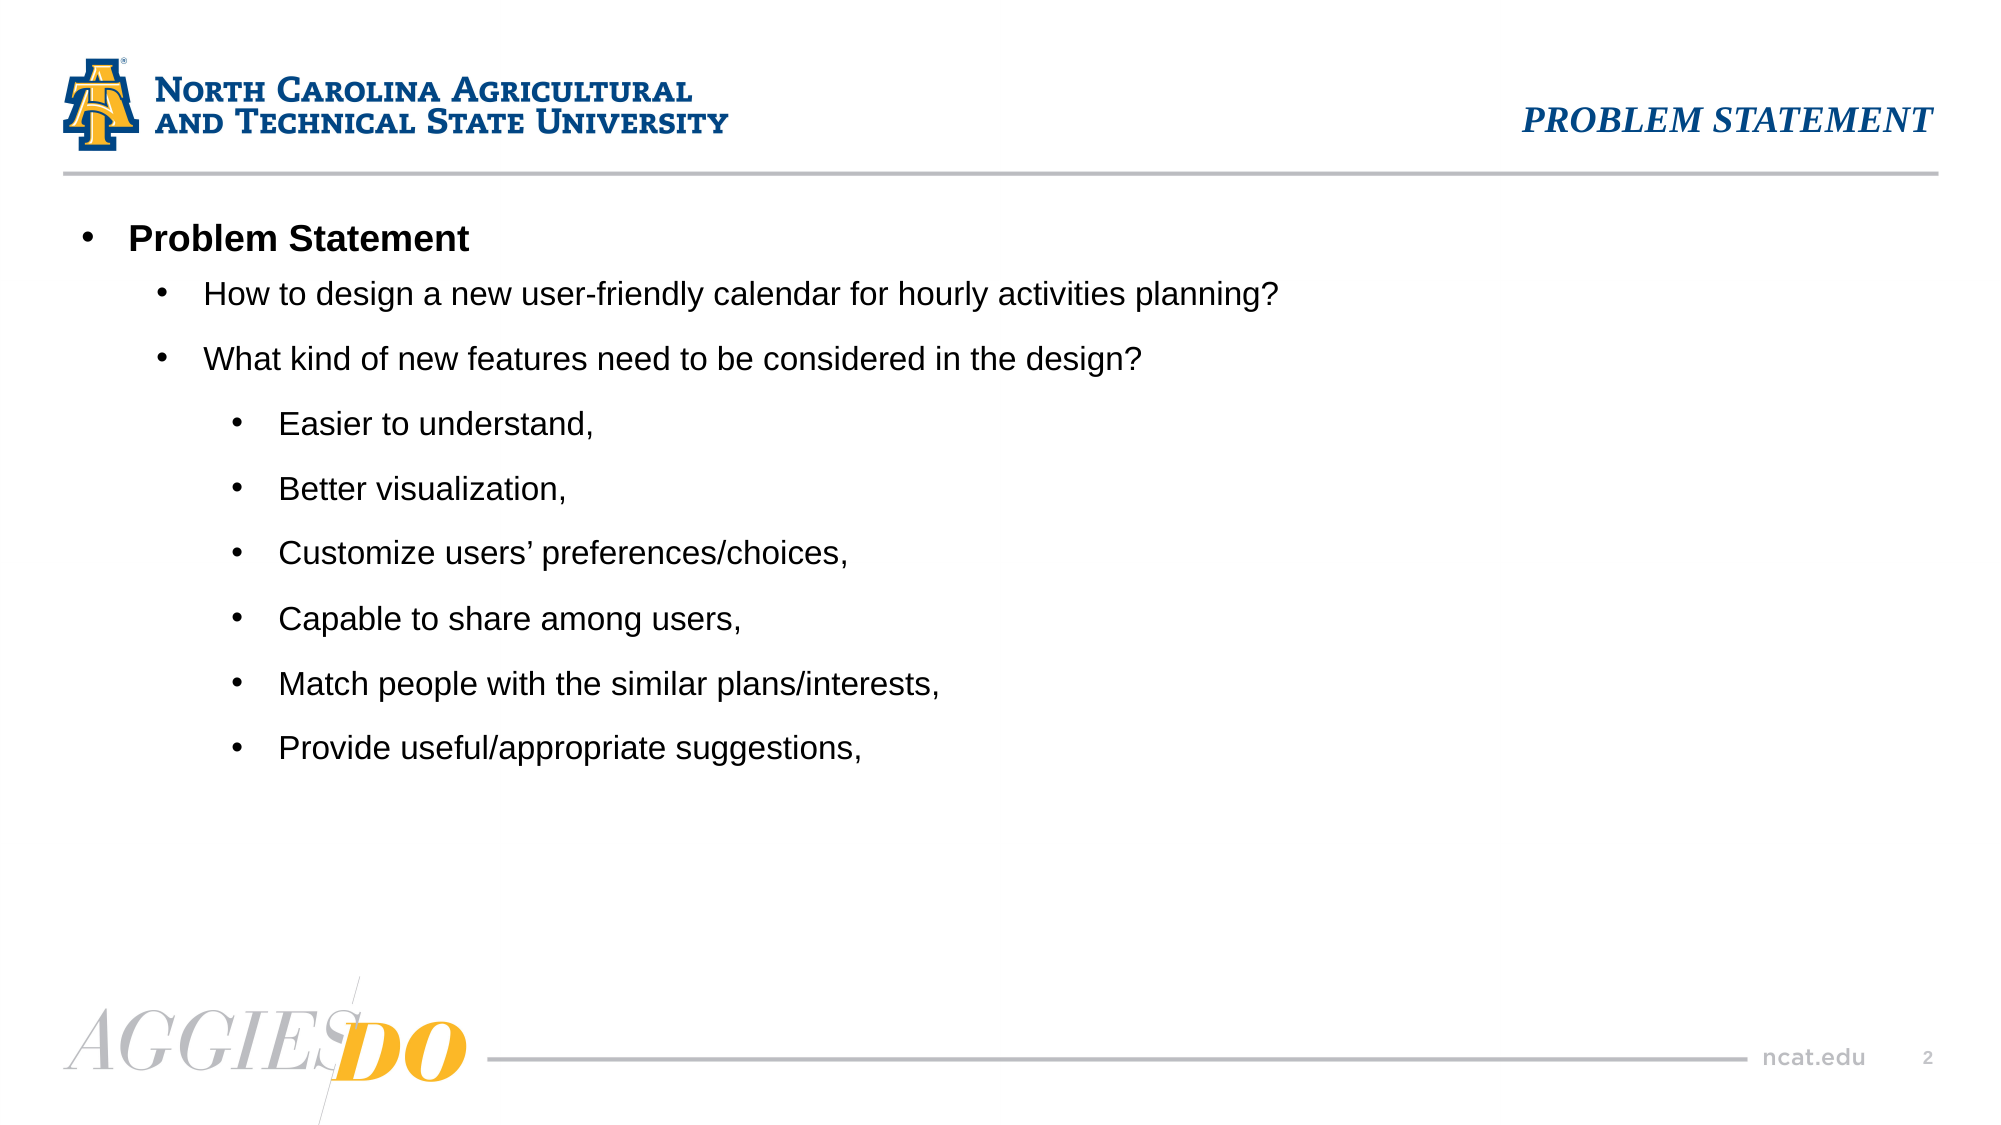

PROBLEM STATEMENT
Problem Statement
How to design a new user-friendly calendar for hourly activities planning?
What kind of new features need to be considered in the design?
Easier to understand,
Better visualization,
Customize users’ preferences/choices,
Capable to share among users,
Match people with the similar plans/interests,
Provide useful/appropriate suggestions,